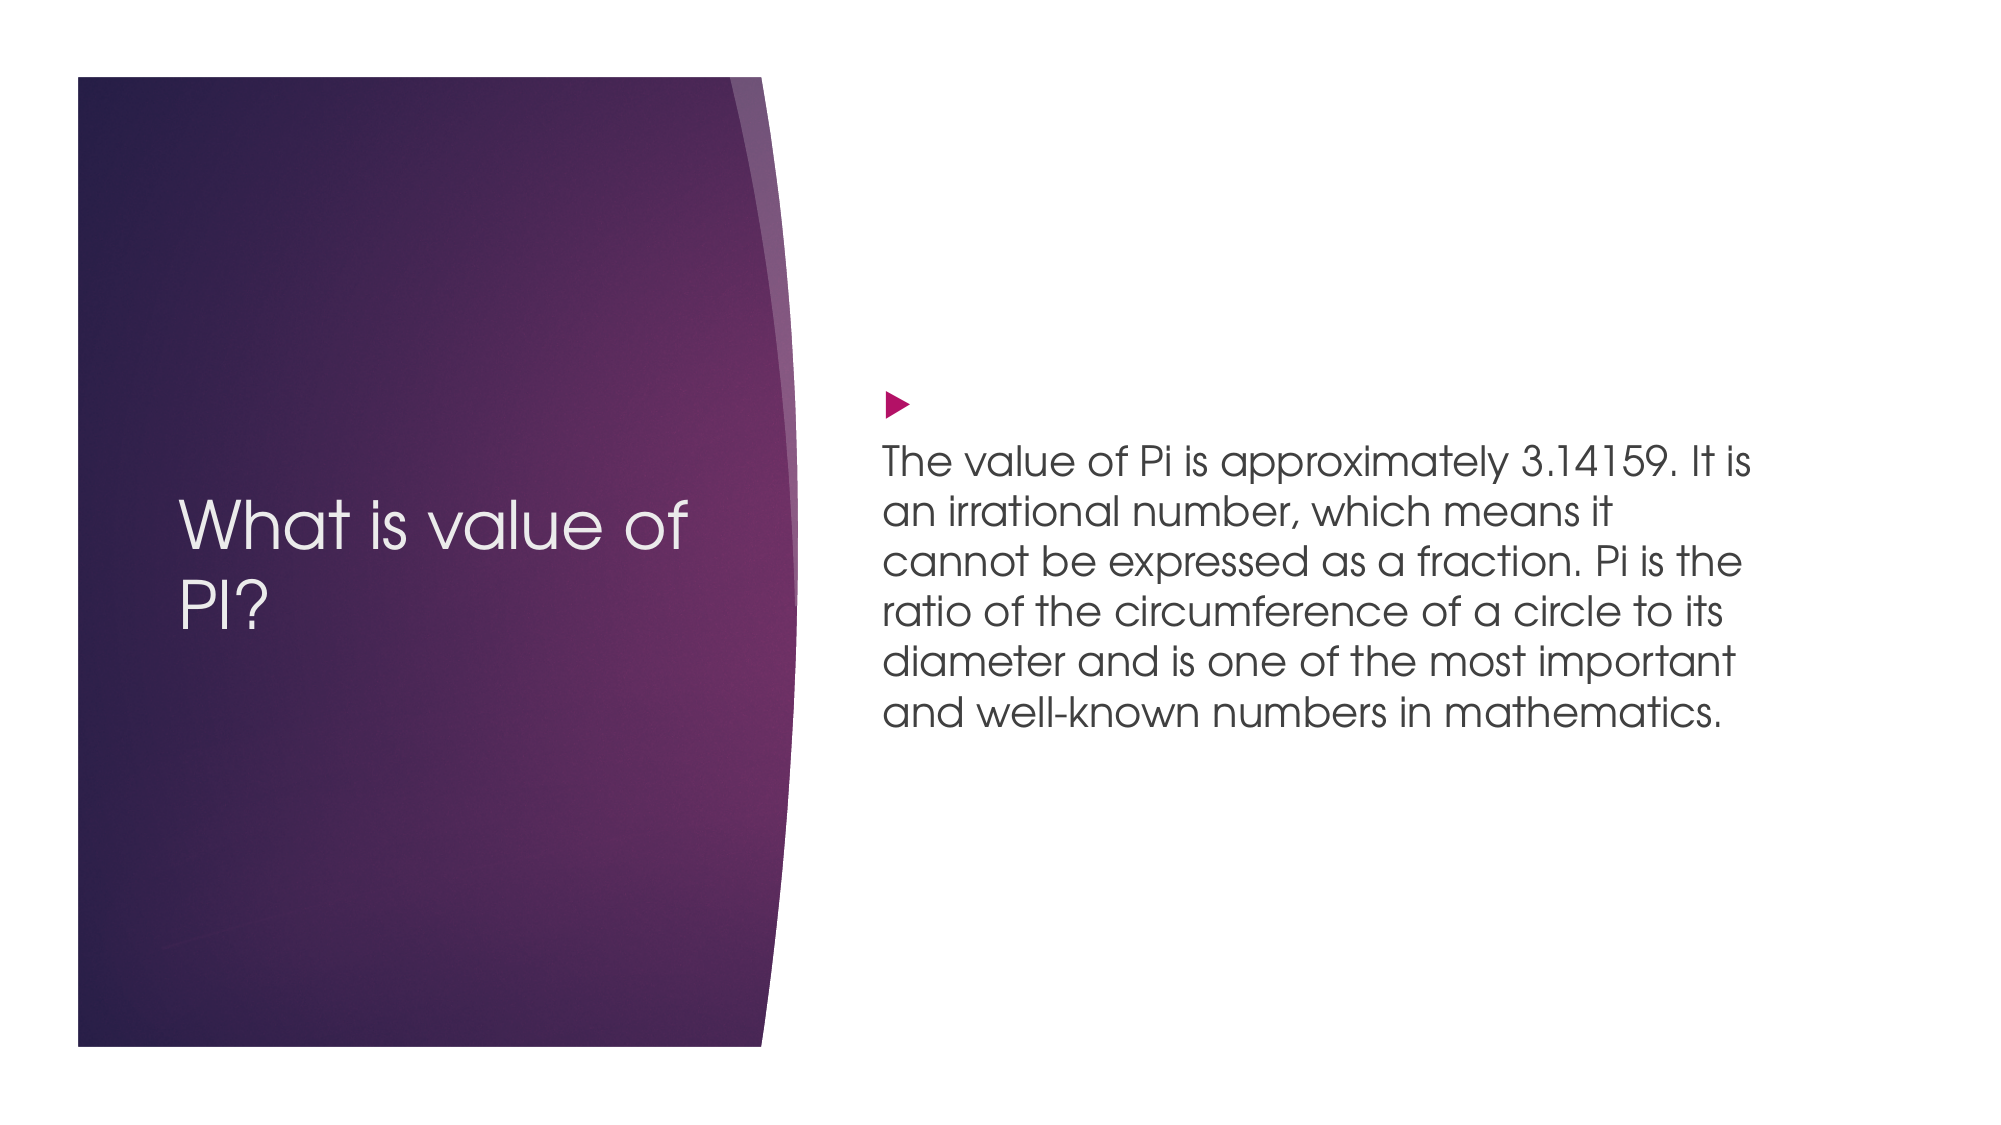

The value of Pi is approximately 3.14159. It is an irrational number, which means it cannot be expressed as a fraction. Pi is the ratio of the circumference of a circle to its diameter and is one of the most important and well-known numbers in mathematics.
What is value of PI?